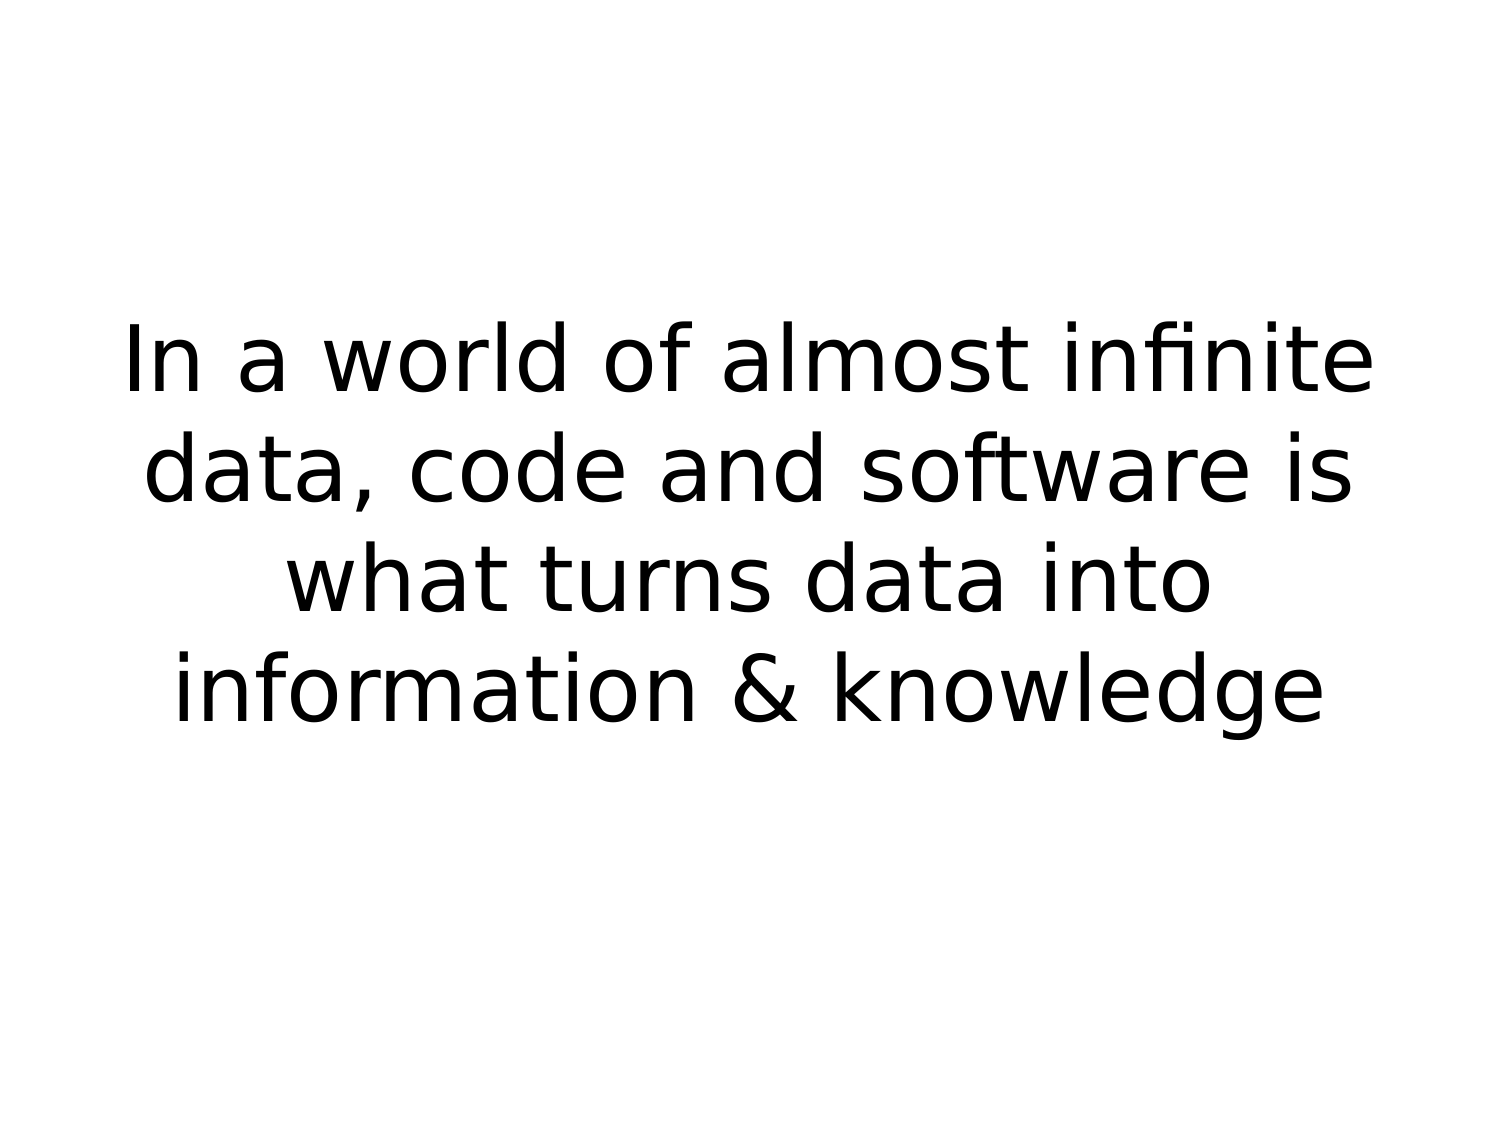

# In a world of almost infinite data, code and software is what turns data into information & knowledge